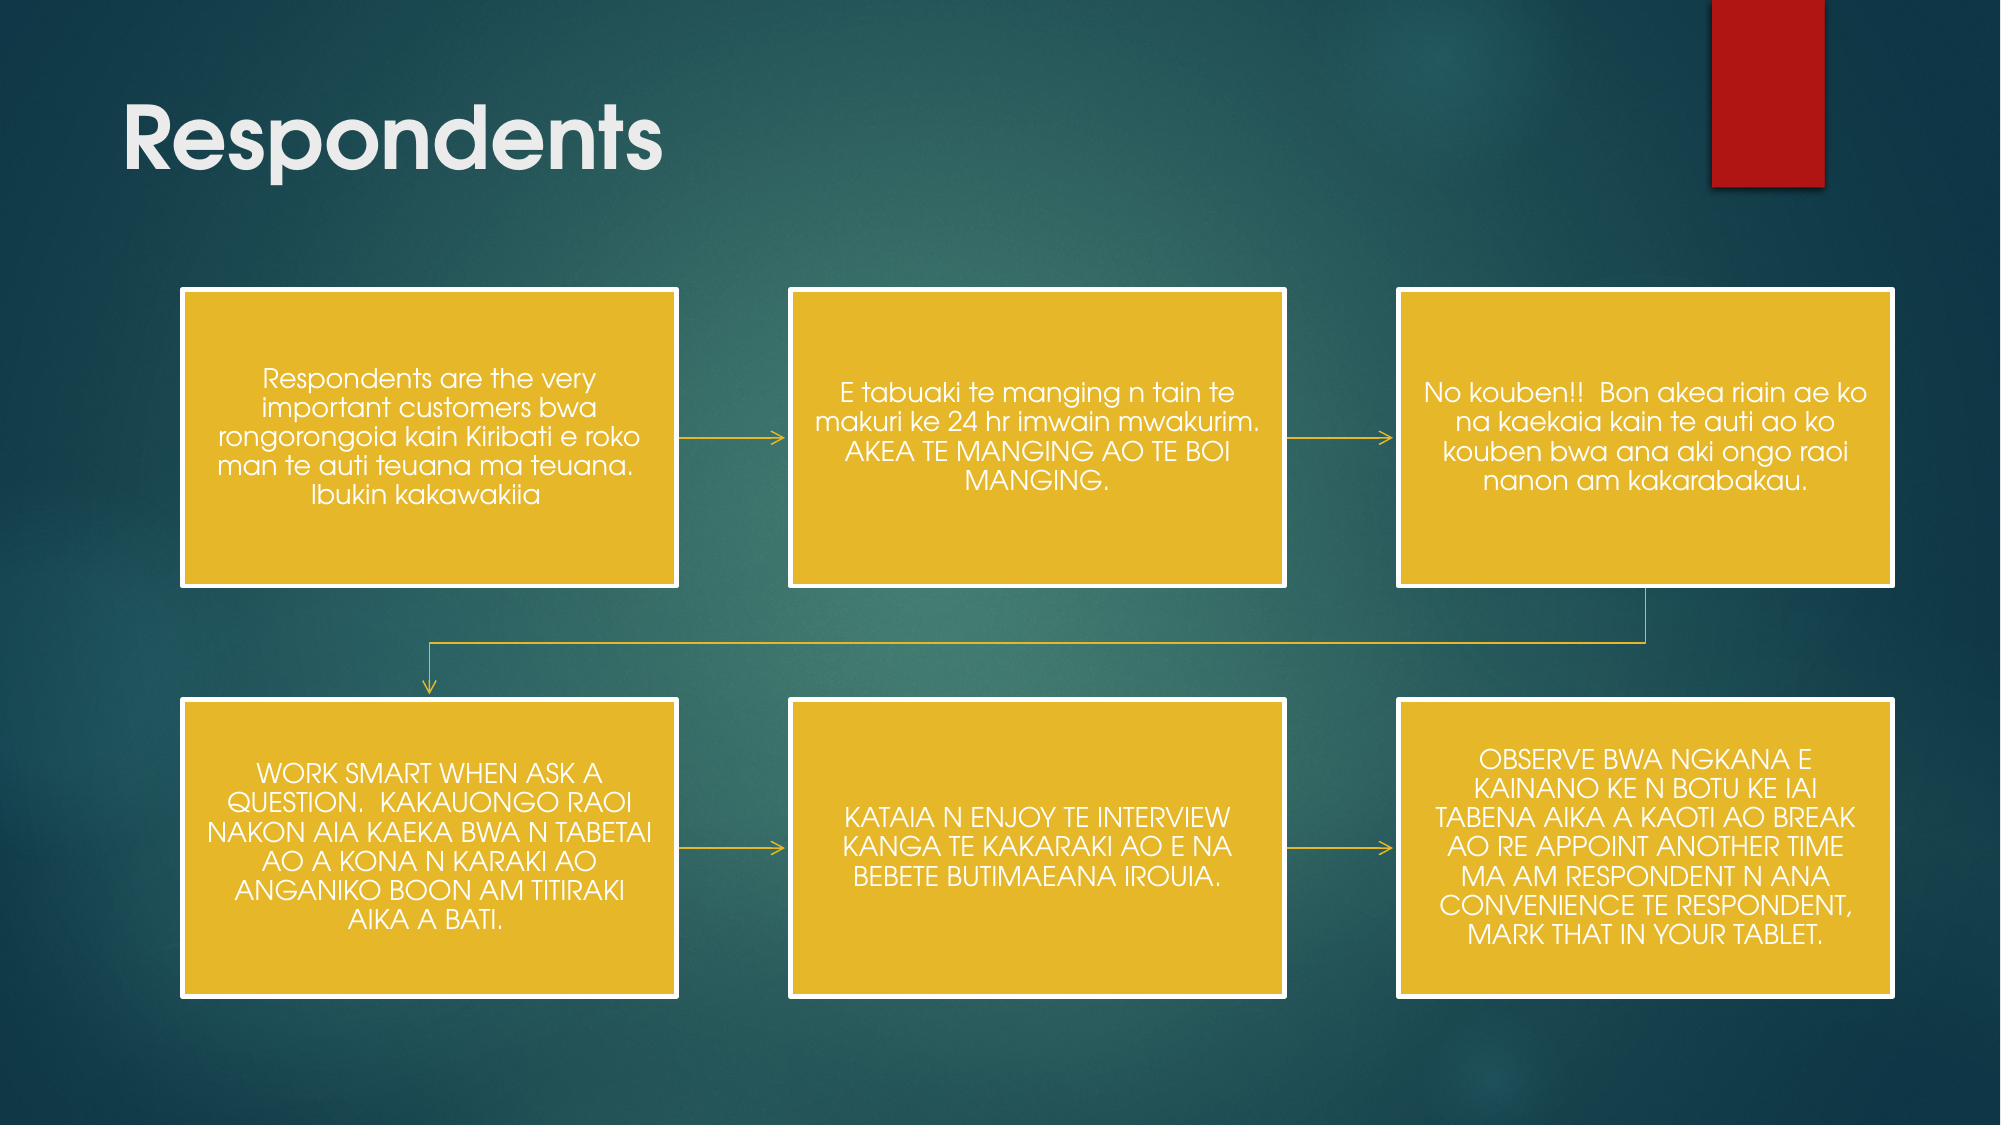

# Respondents

Respondents are the very important customers bwa rongorongoia kain Kiribati e roko man te auti teuana ma teuana.  Ibukin kakawakiia

E tabuaki te manging n tain te makuri ke 24 hr imwain mwakurim. AKEA TE MANGING AO TE BOI MANGING.

No kouben!!  Bon akea riain ae ko na kaekaia kain te auti ao ko kouben bwa ana aki ongo raoi nanon am kakarabakau.

WORK SMART WHEN ASK A QUESTION.  KAKAUONGO RAOI NAKON AIA KAEKA BWA N TABETAI AO A KONA N KARAKI AO ANGANIKO BOON AM TITIRAKI AIKA A BATI.

KATAIA N ENJOY TE INTERVIEW KANGA TE KAKARAKI AO E NA BEBETE BUTIMAEANA IROUIA.
OBSERVE BWA NGKANA E KAINANO KE N BOTU KE IAI TABENA AIKA A KAOTI AO BREAK AO RE APPOINT ANOTHER TIME MA AM RESPONDENT N ANA CONVENIENCE TE RESPONDENT, MARK THAT IN YOUR TABLET.